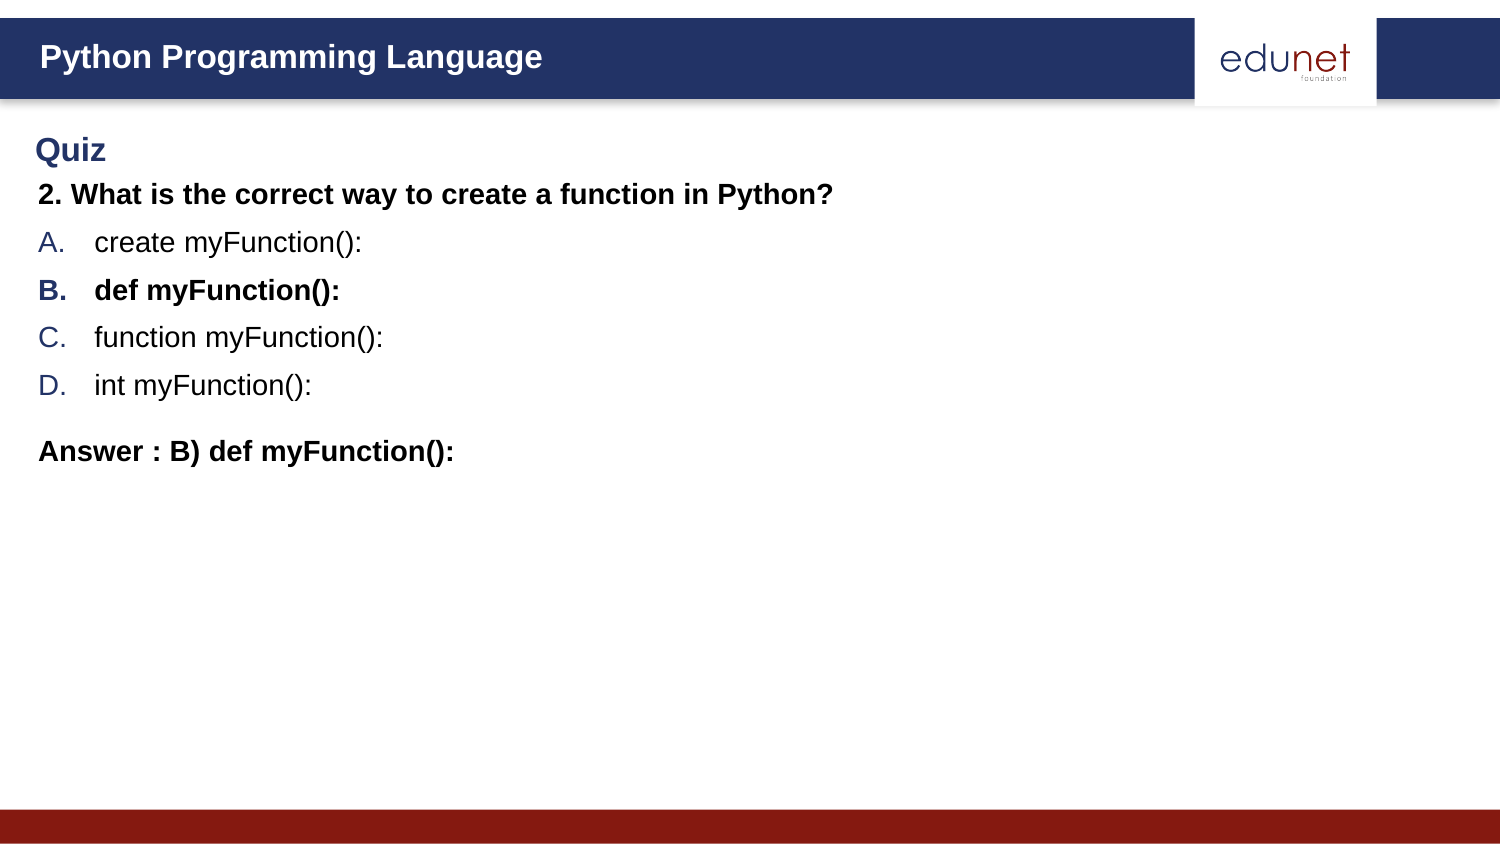

# Quiz
2. What is the correct way to create a function in Python?
create myFunction():
def myFunction():
function myFunction():
int myFunction():
Answer : B) def myFunction():